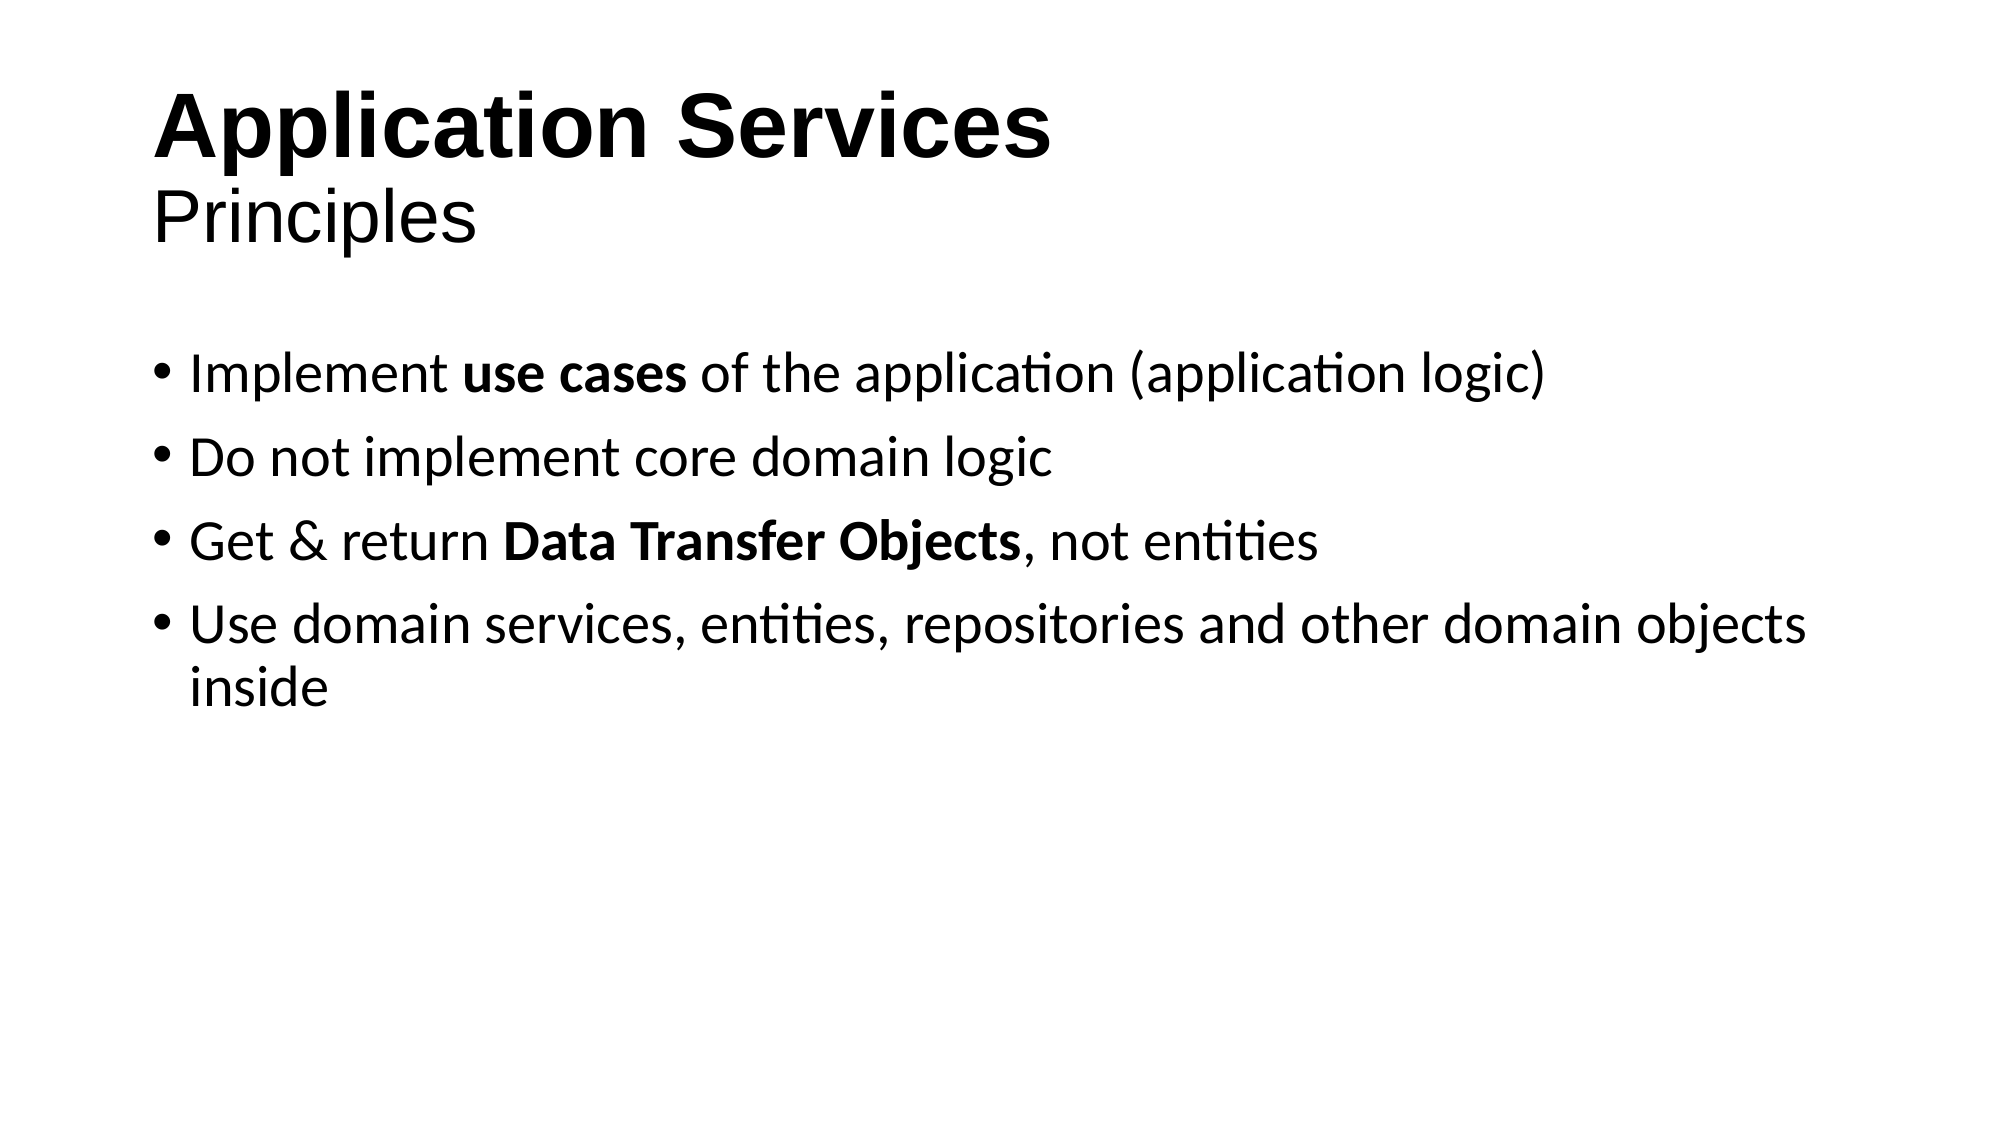

# Application Services Principles
Implement use cases of the application (application logic)
Do not implement core domain logic
Get & return Data Transfer Objects, not entities
Use domain services, entities, repositories and other domain objects inside